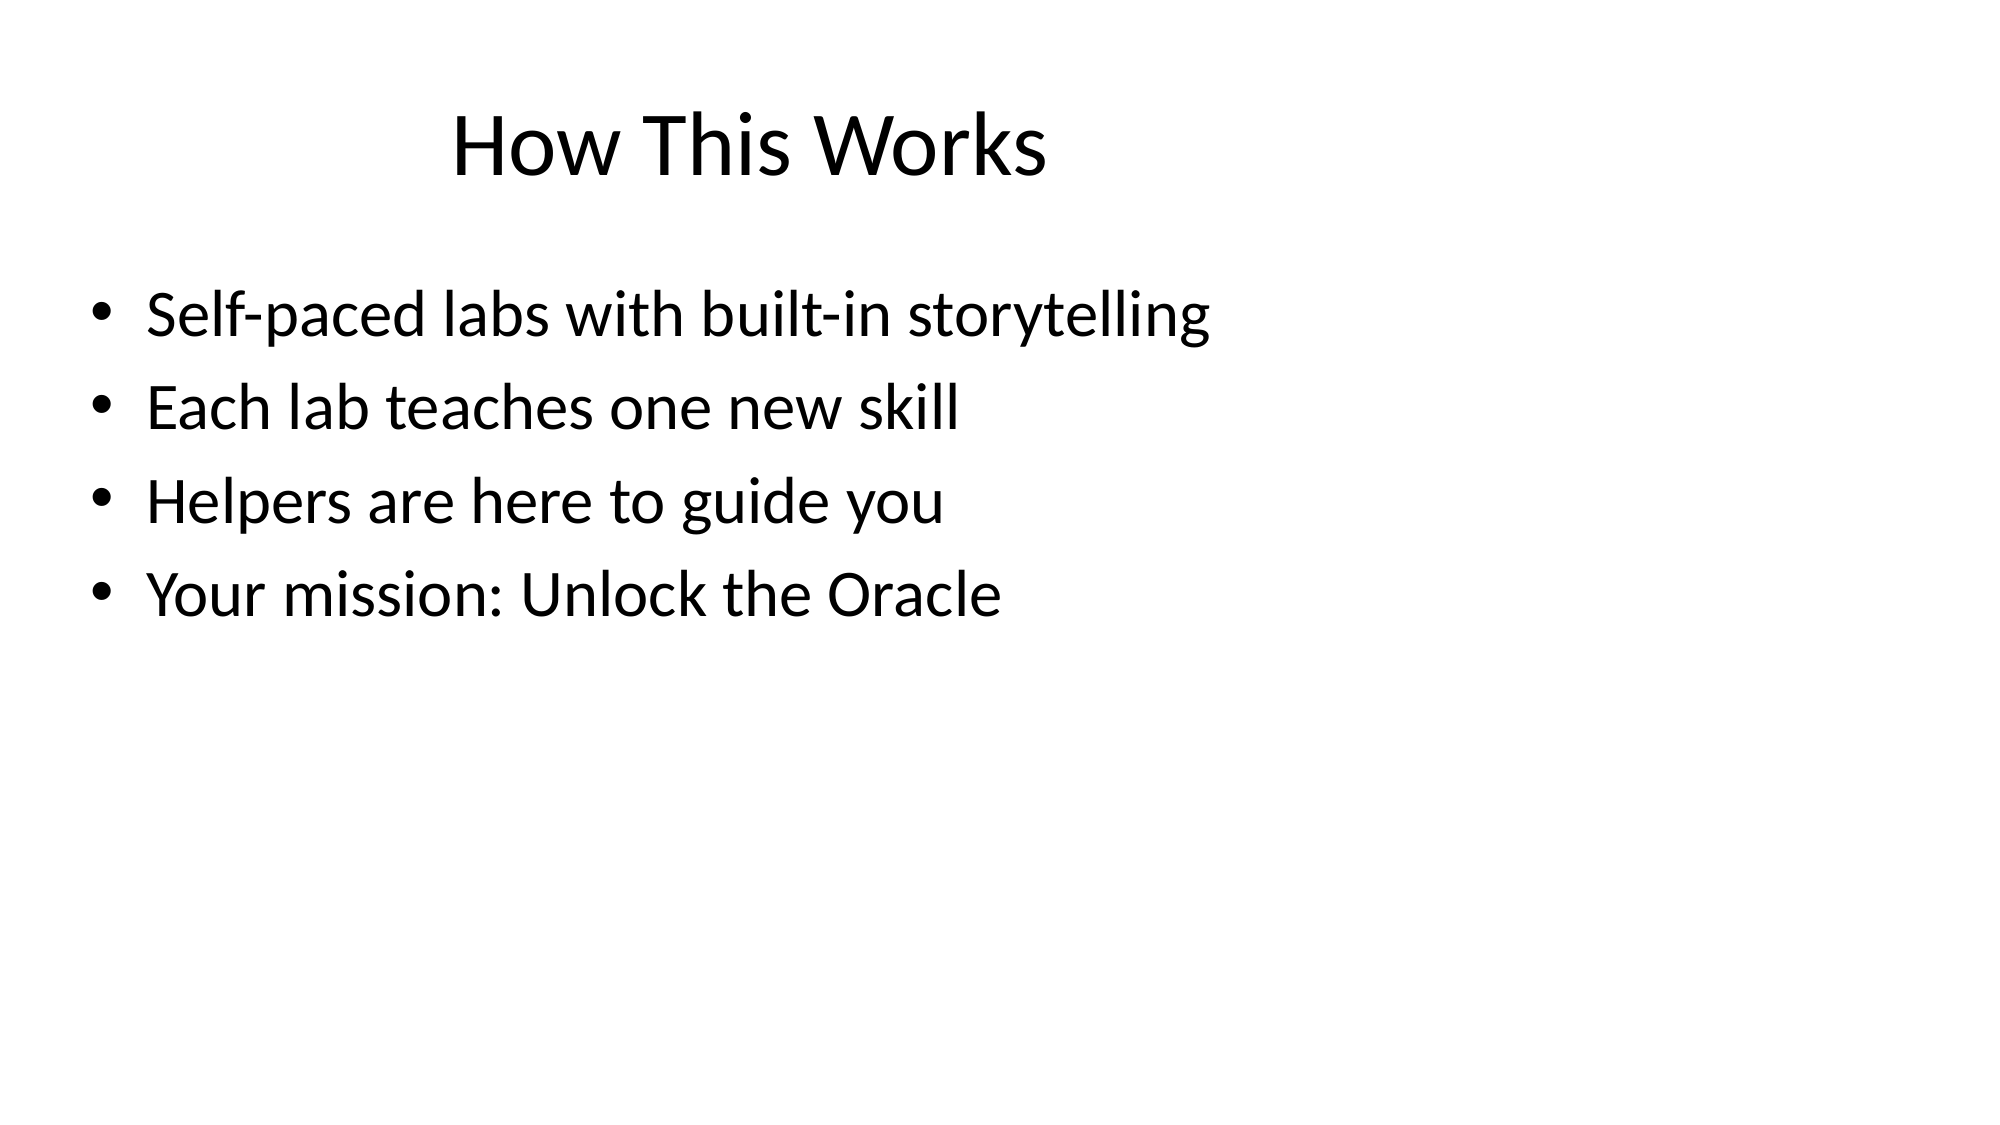

# How This Works
Self-paced labs with built-in storytelling
Each lab teaches one new skill
Helpers are here to guide you
Your mission: Unlock the Oracle